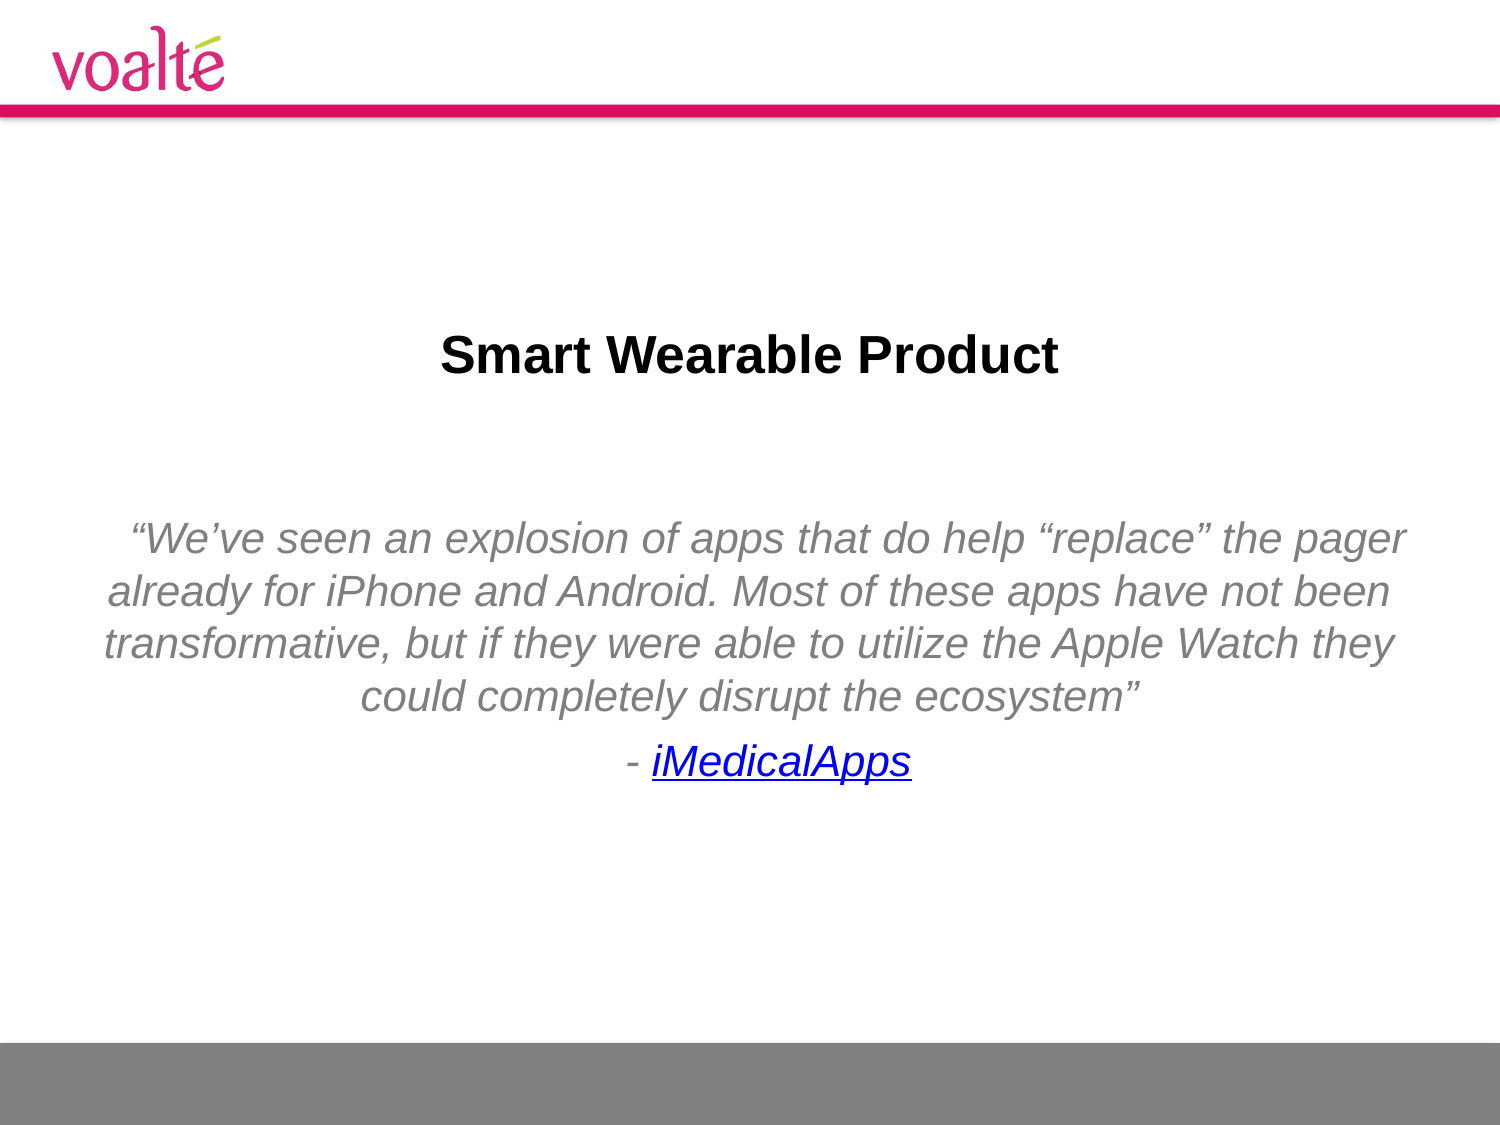

# Smart Wearable Product
“We’ve seen an explosion of apps that do help “replace” the pager already for iPhone and Android. Most of these apps have not been transformative, but if they were able to utilize the Apple Watch they could completely disrupt the ecosystem”
- iMedicalApps
18